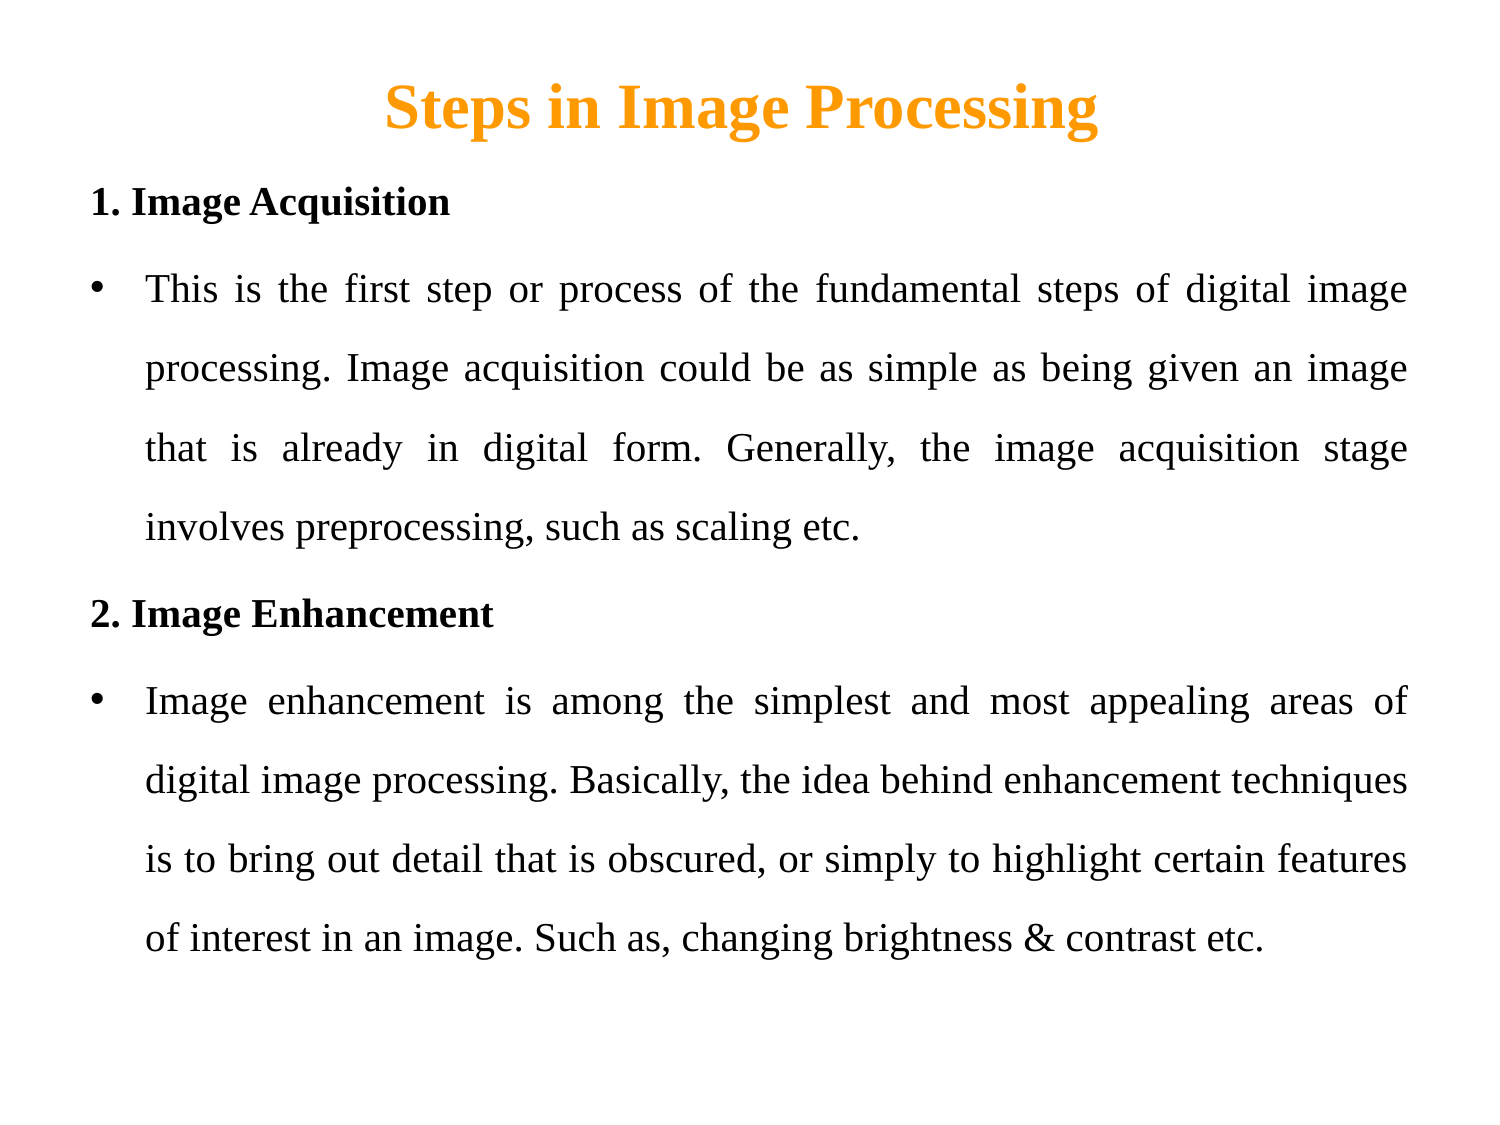

# Steps in Image Processing
1. Image Acquisition
This is the first step or process of the fundamental steps of digital image processing. Image acquisition could be as simple as being given an image that is already in digital form. Generally, the image acquisition stage involves preprocessing, such as scaling etc.
2. Image Enhancement
Image enhancement is among the simplest and most appealing areas of digital image processing. Basically, the idea behind enhancement techniques is to bring out detail that is obscured, or simply to highlight certain features of interest in an image. Such as, changing brightness & contrast etc.